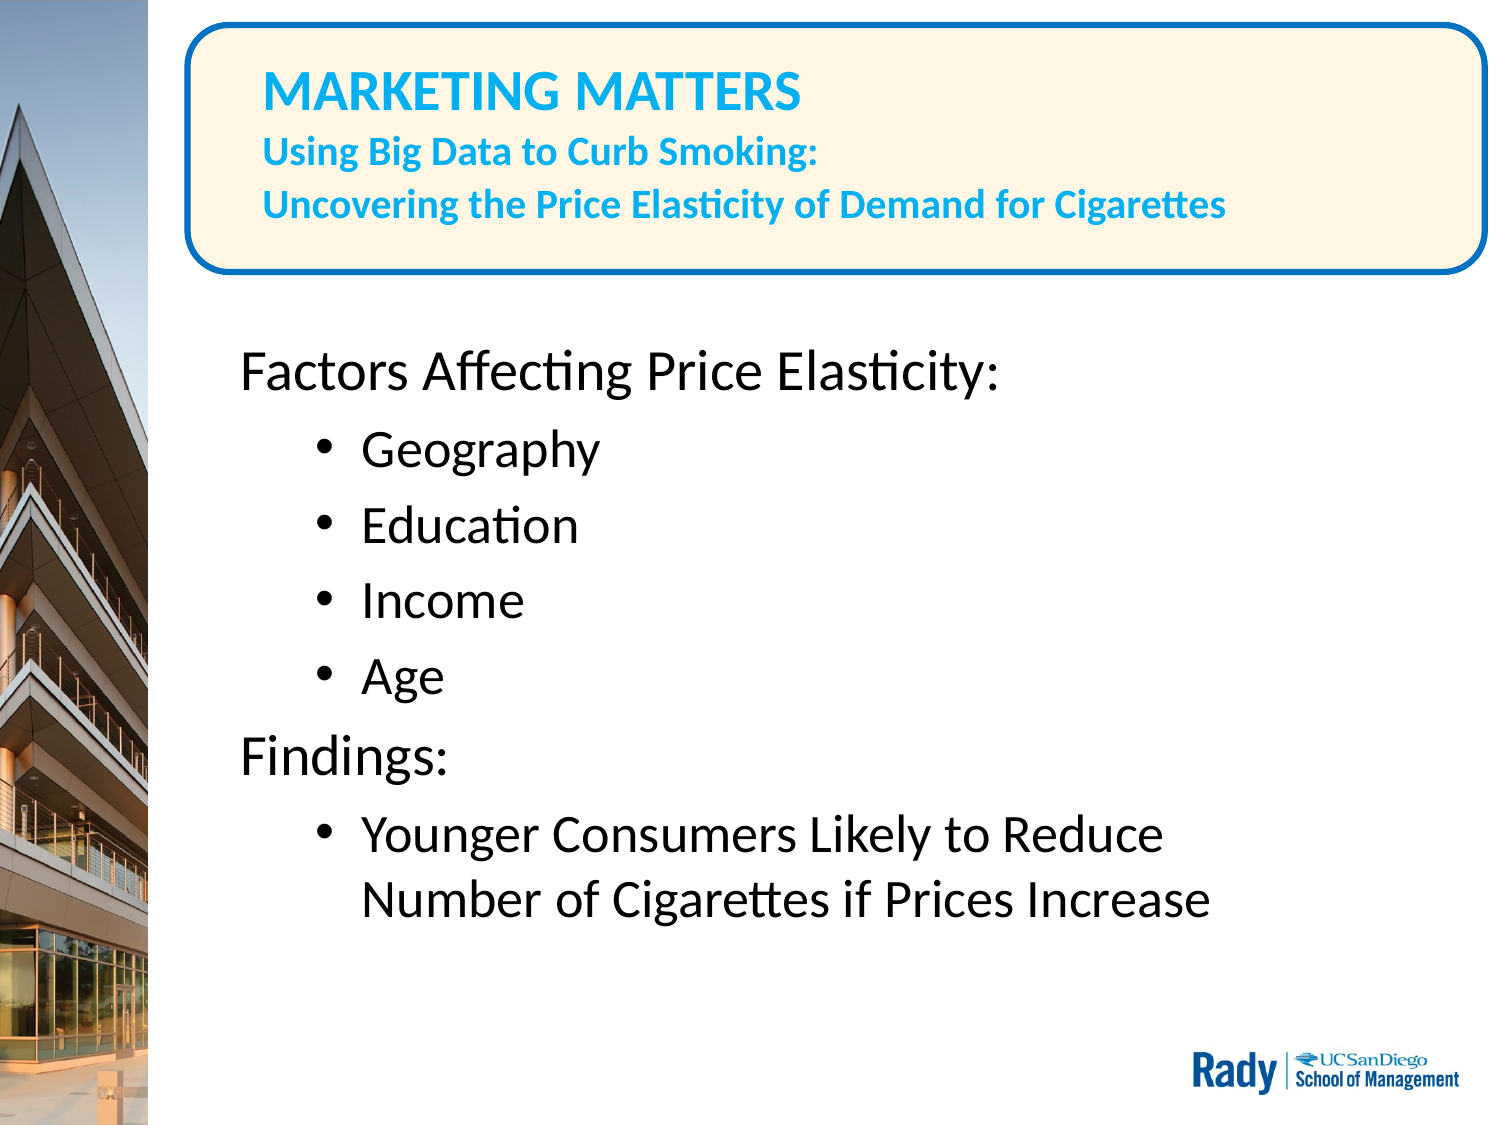

# MARKETING MATTERS Using Big Data to Curb Smoking: Uncovering the Price Elasticity of Demand for Cigarettes
Factors Affecting Price Elasticity:
Geography
Education
Income
Age
Findings:
Younger Consumers Likely to Reduce Number of Cigarettes if Prices Increase